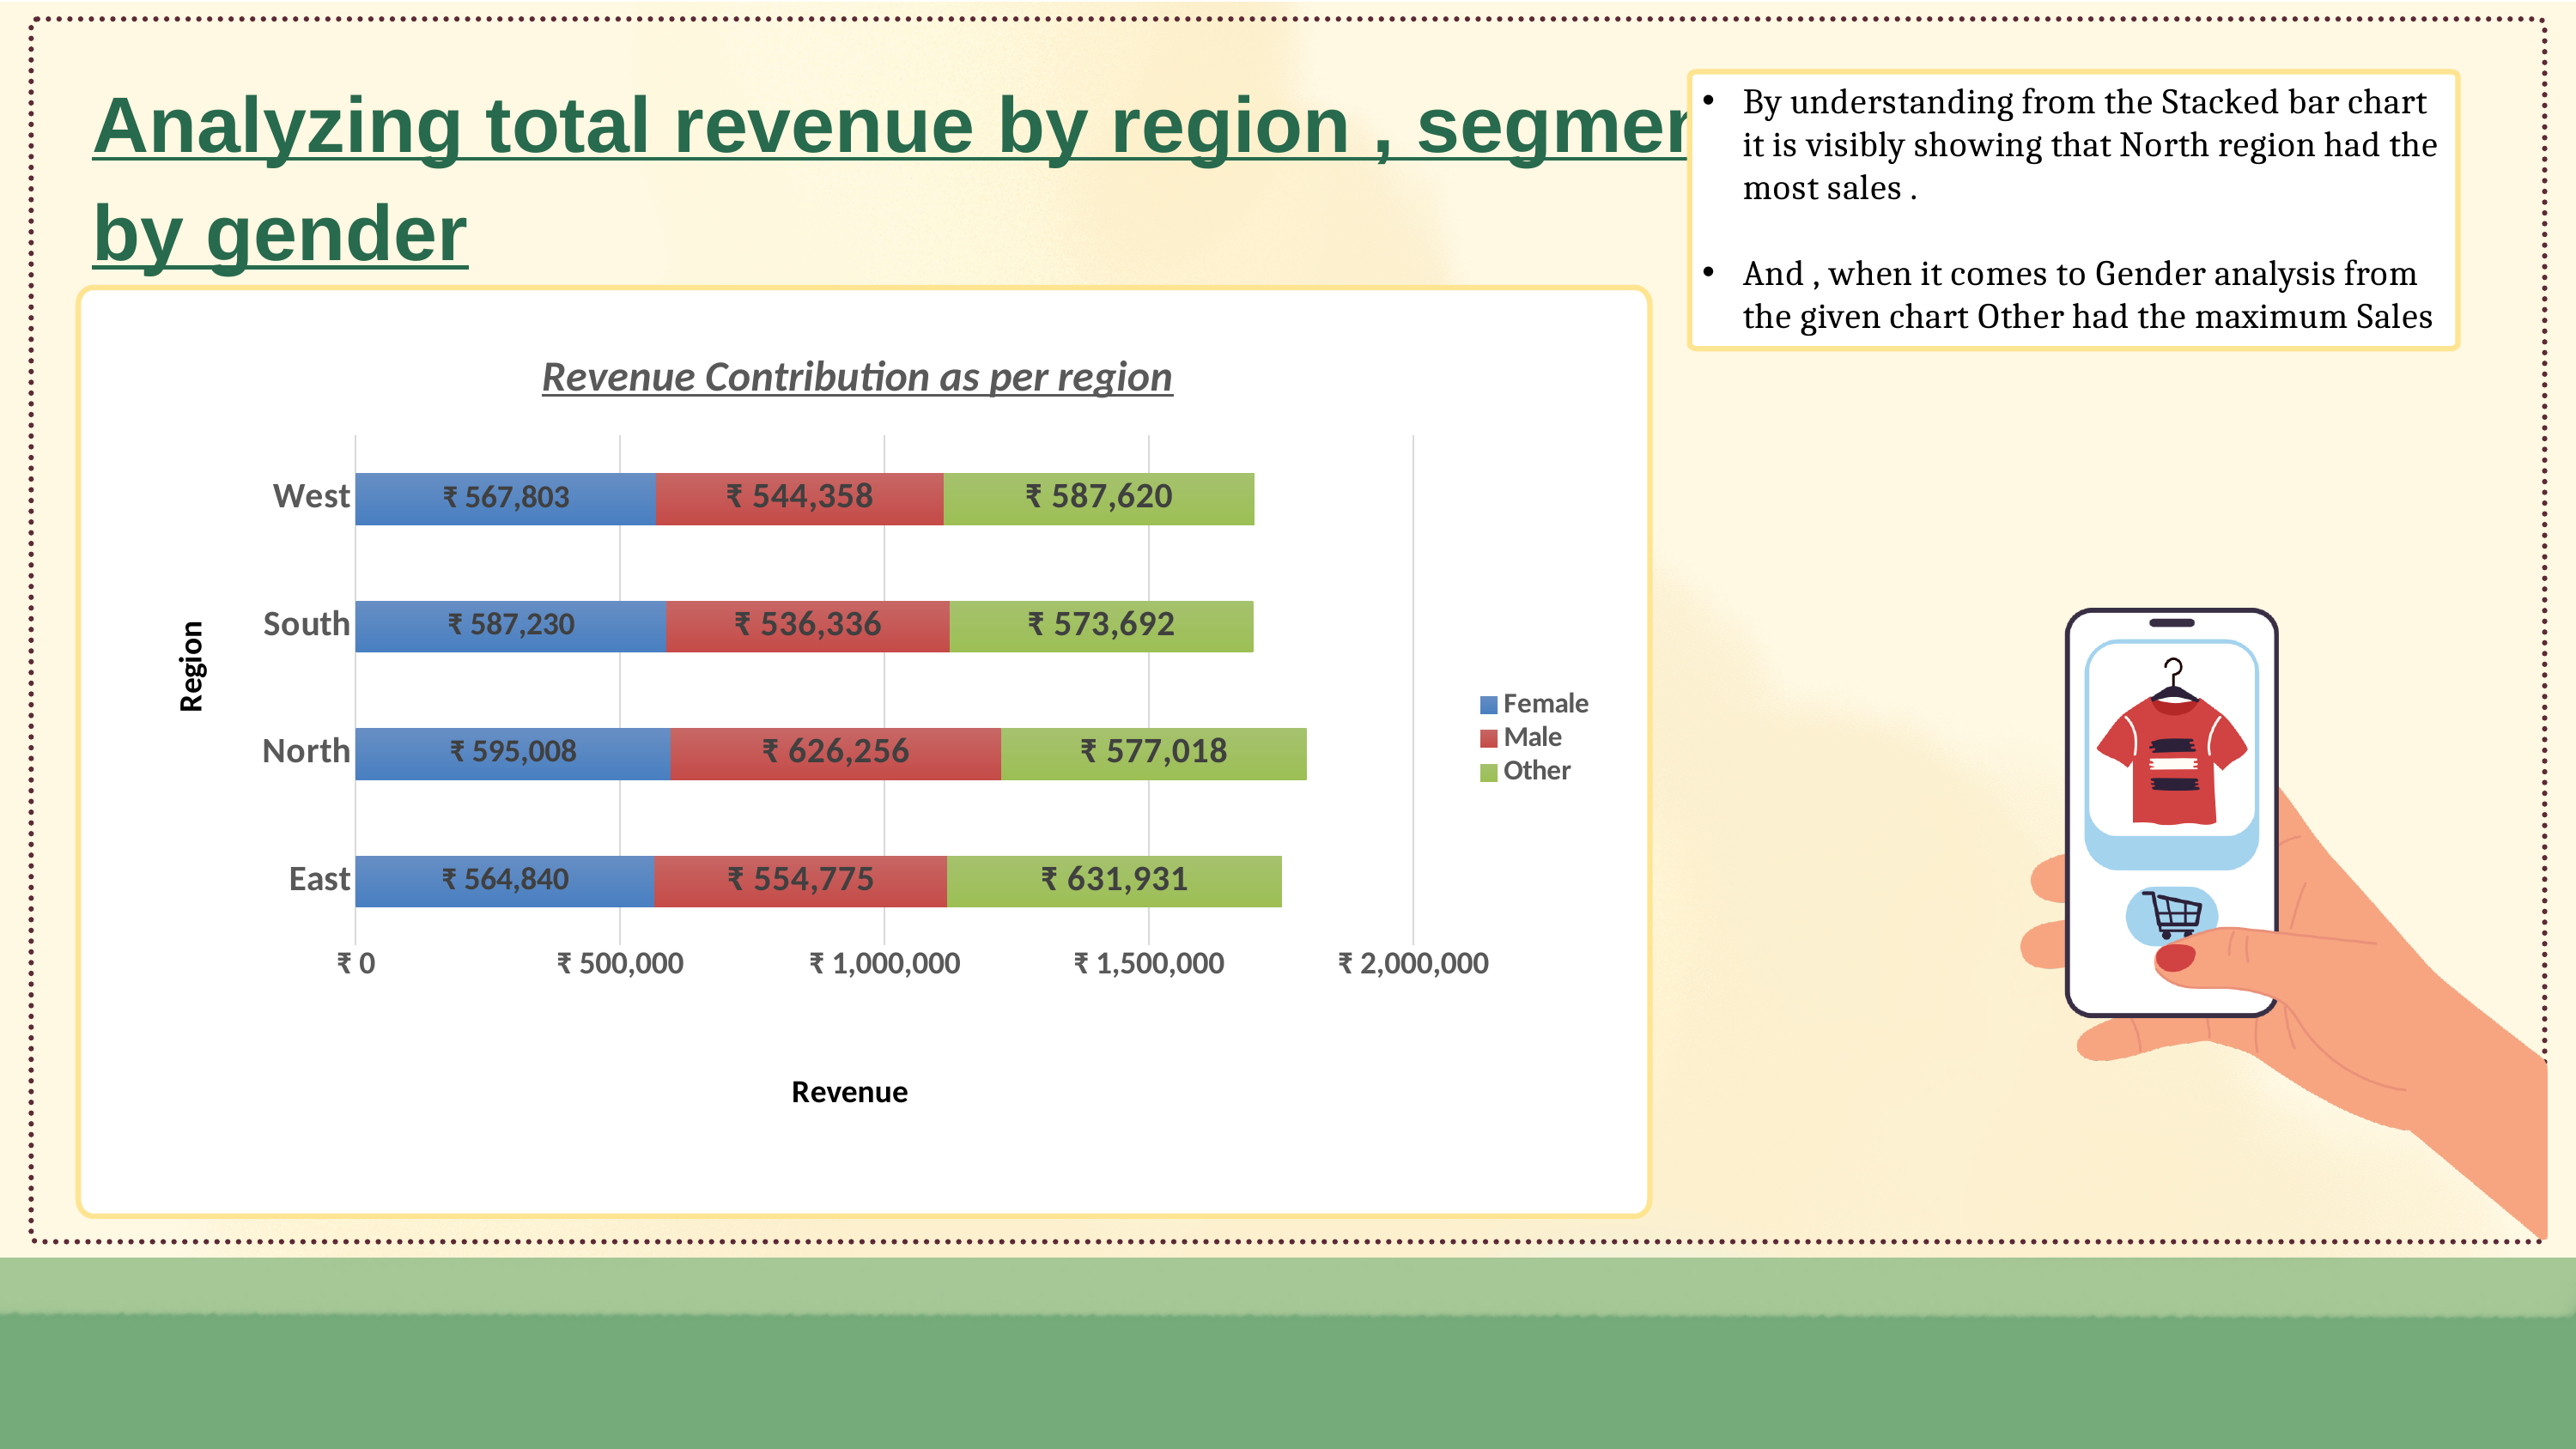

Analyzing total revenue by region , segmented by gender
By understanding from the Stacked bar chart it is visibly showing that North region had the most sales .

And , when it comes to Gender analysis from the given chart Other had the maximum Sales

### Chart: Revenue Contribution as per region

| Category | Female | Male | Other |
|---|---|---|---|
| East | 564840.1700000006 | 554774.7899999993 | 631931.0799999989 |
| North | 595007.7200000002 | 626255.6300000001 | 577018.2199999989 |
| South | 587229.5999999999 | 536336.1199999995 | 573691.7200000004 |
| West | 567803.1100000005 | 544357.689999998 | 587619.5599999992 |